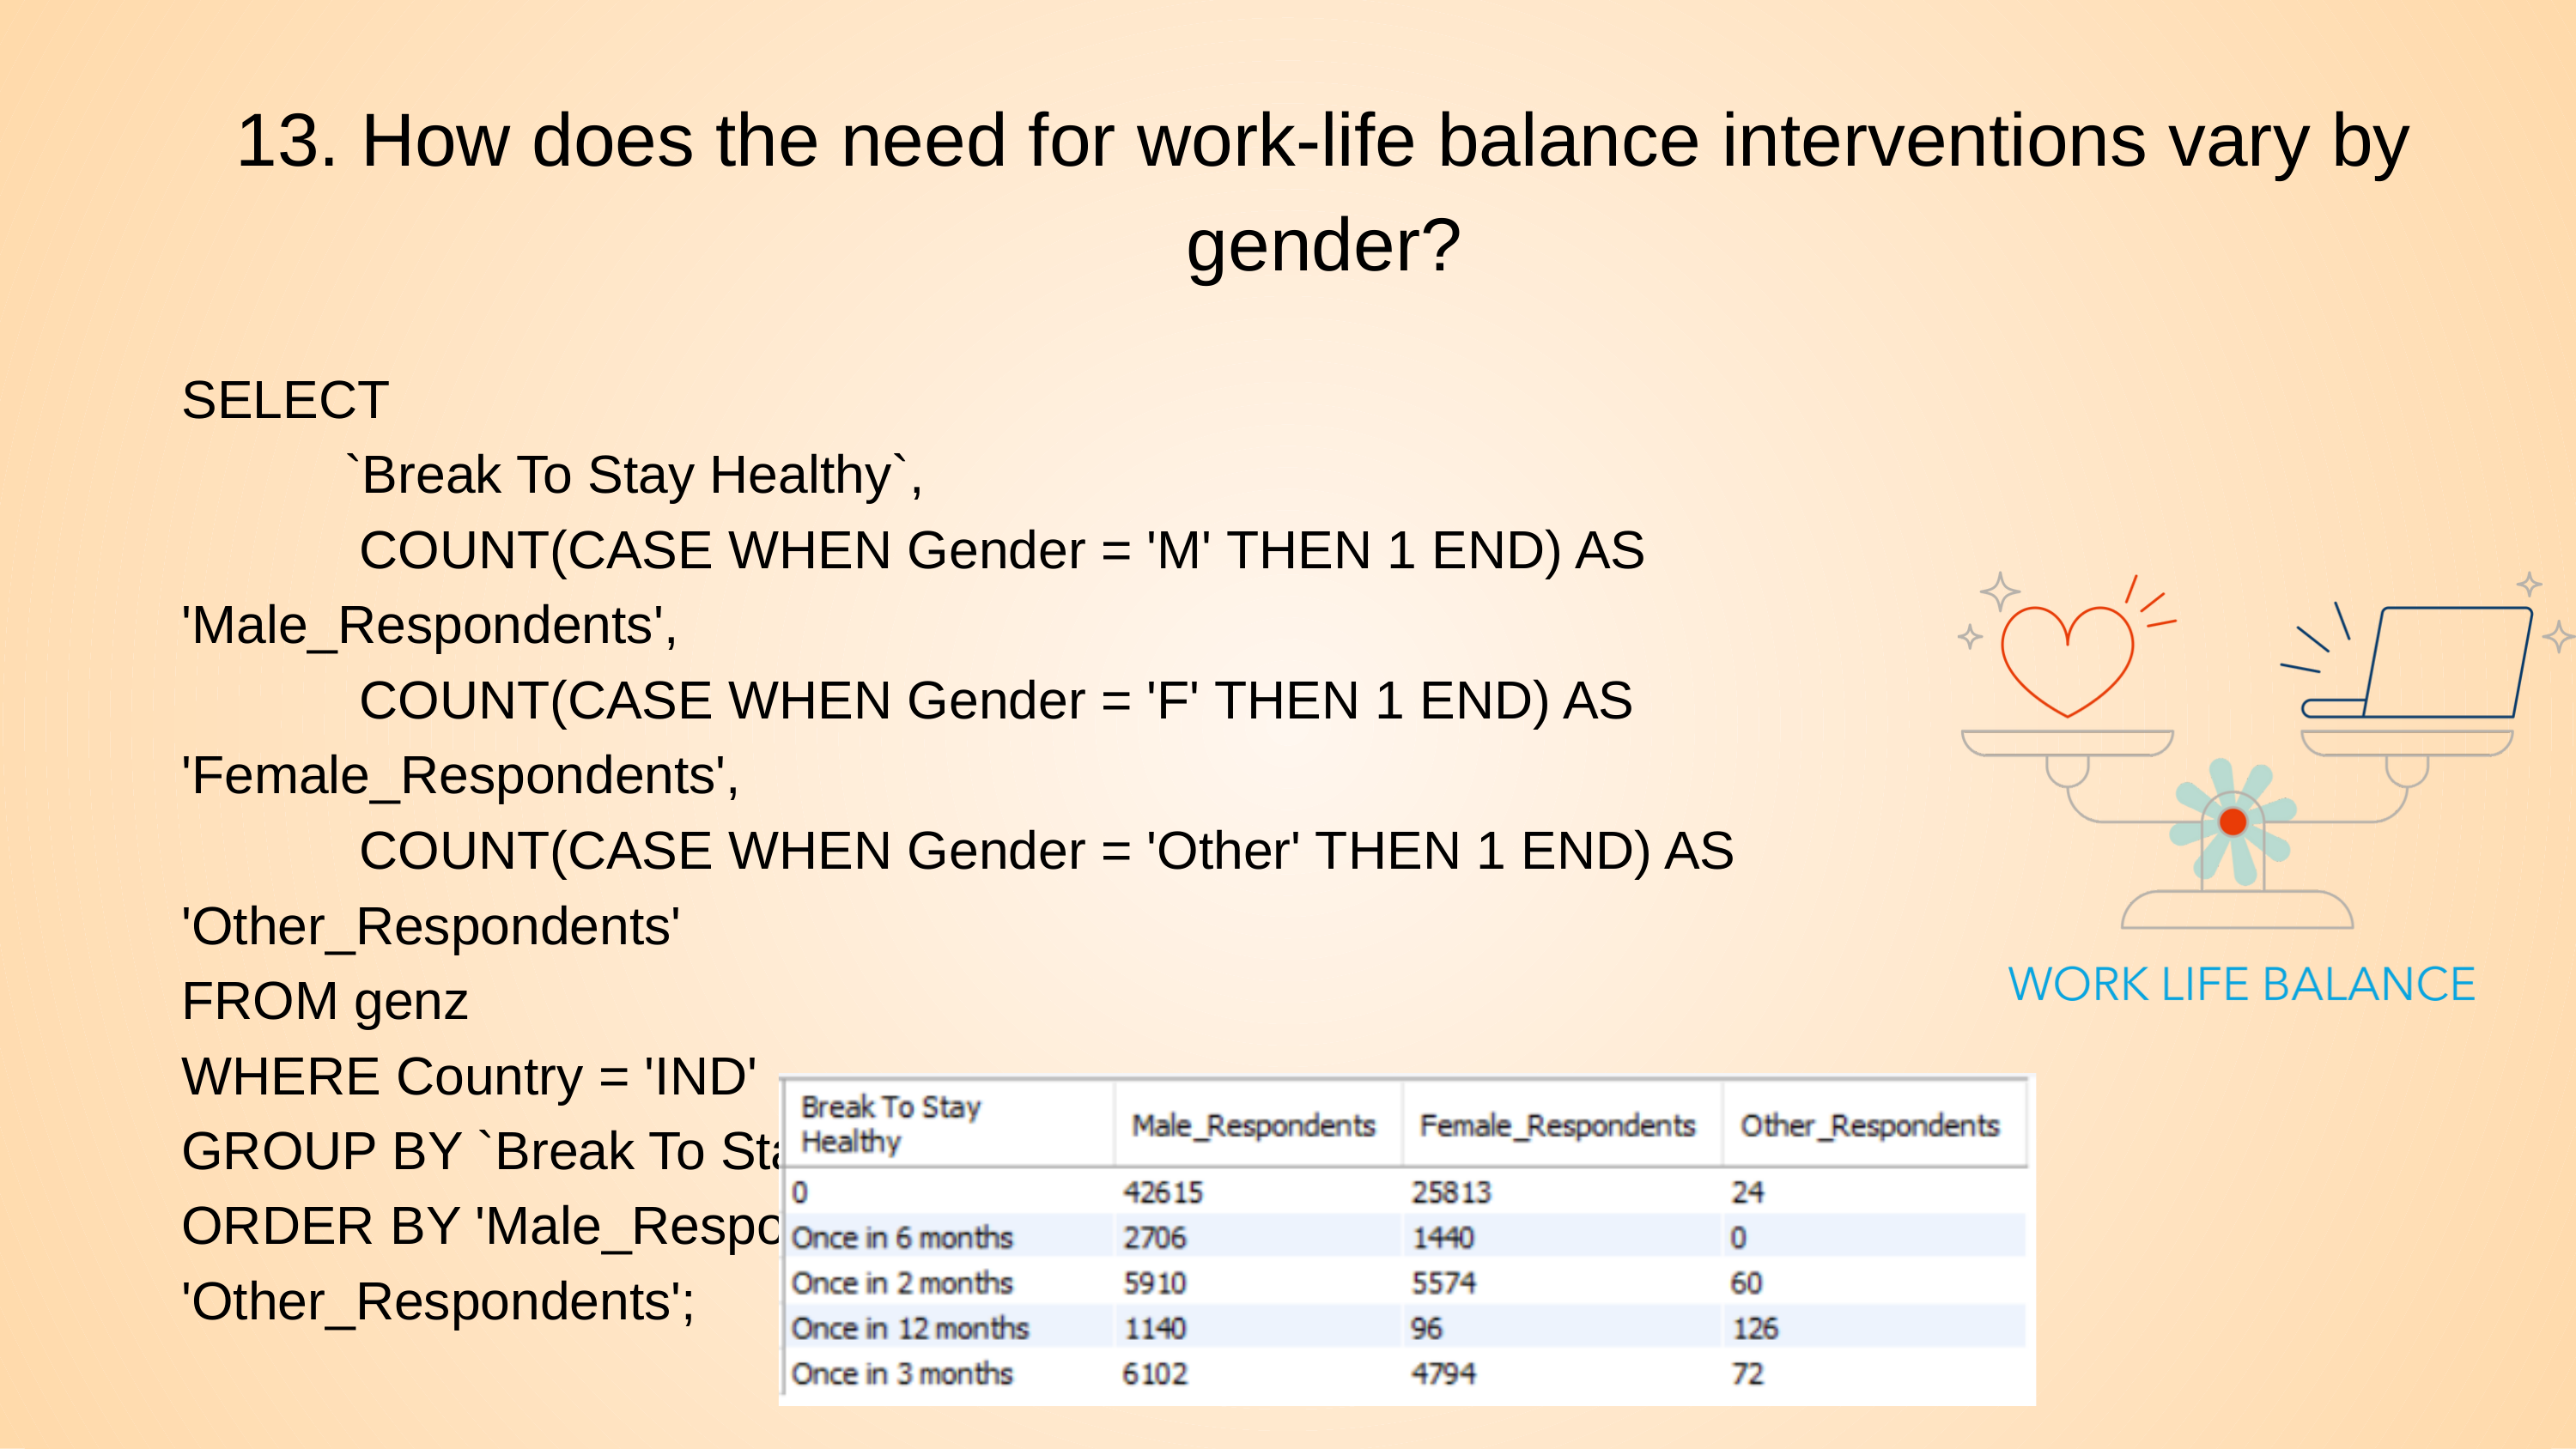

13. How does the need for work-life balance interventions vary by gender?
SELECT
           `Break To Stay Healthy`,
            COUNT(CASE WHEN Gender = 'M' THEN 1 END) AS 'Male_Respondents',
            COUNT(CASE WHEN Gender = 'F' THEN 1 END) AS 'Female_Respondents',
            COUNT(CASE WHEN Gender = 'Other' THEN 1 END) AS 'Other_Respondents'
FROM genz
WHERE Country = 'IND'
GROUP BY `Break To Stay Healthy`
ORDER BY 'Male_Respondents', 'Female_Respondents', 'Other_Respondents';